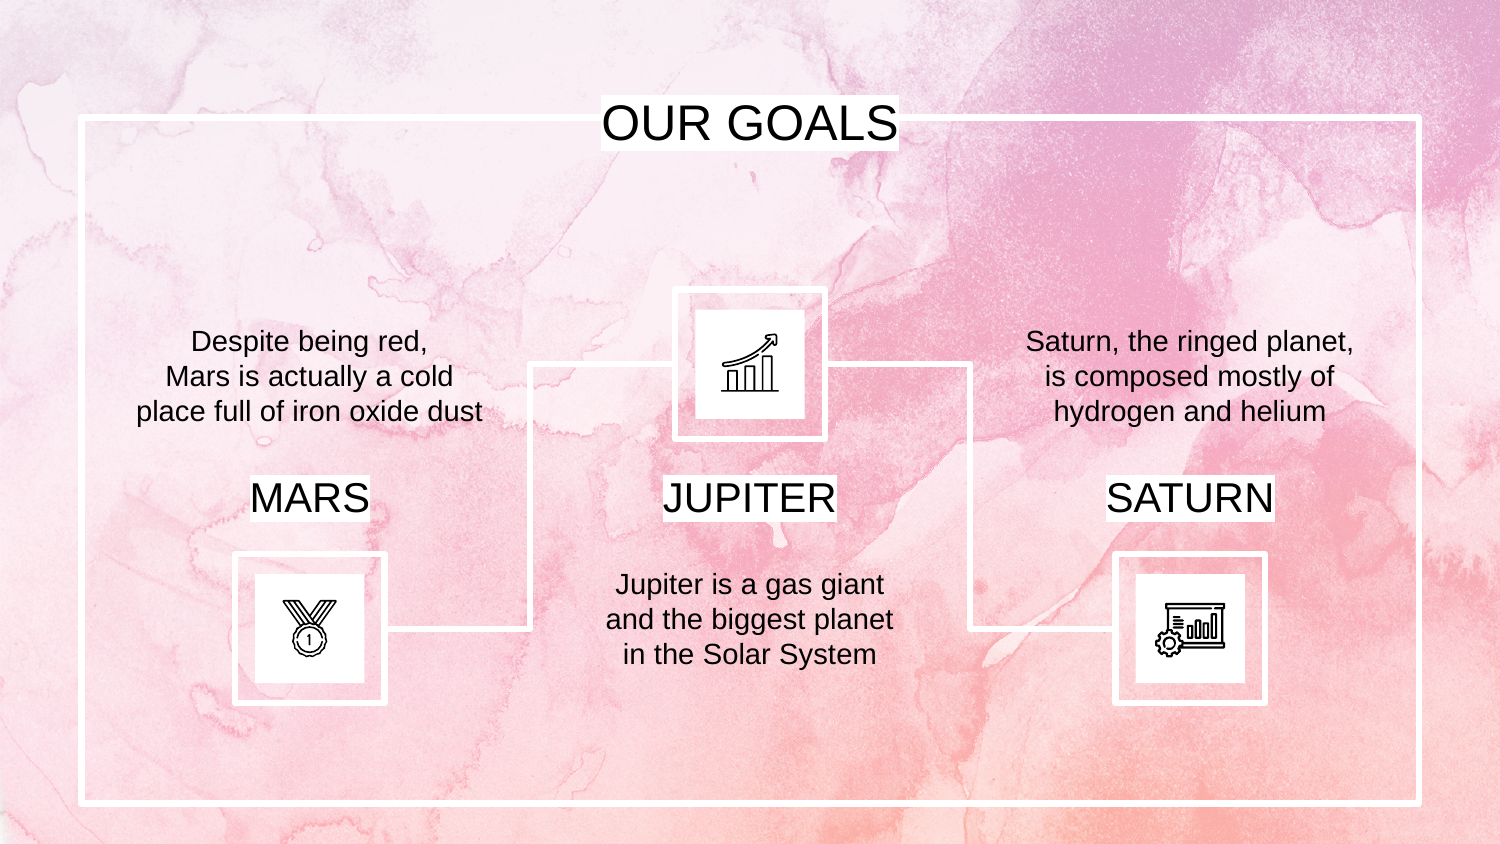

# OUR GOALS

Saturn, the ringed planet, is composed mostly of hydrogen and helium
Despite being red,
Mars is actually a cold place full of iron oxide dust

MARS
JUPITER
SATURN

Jupiter is a gas giant
and the biggest planet
in the Solar System